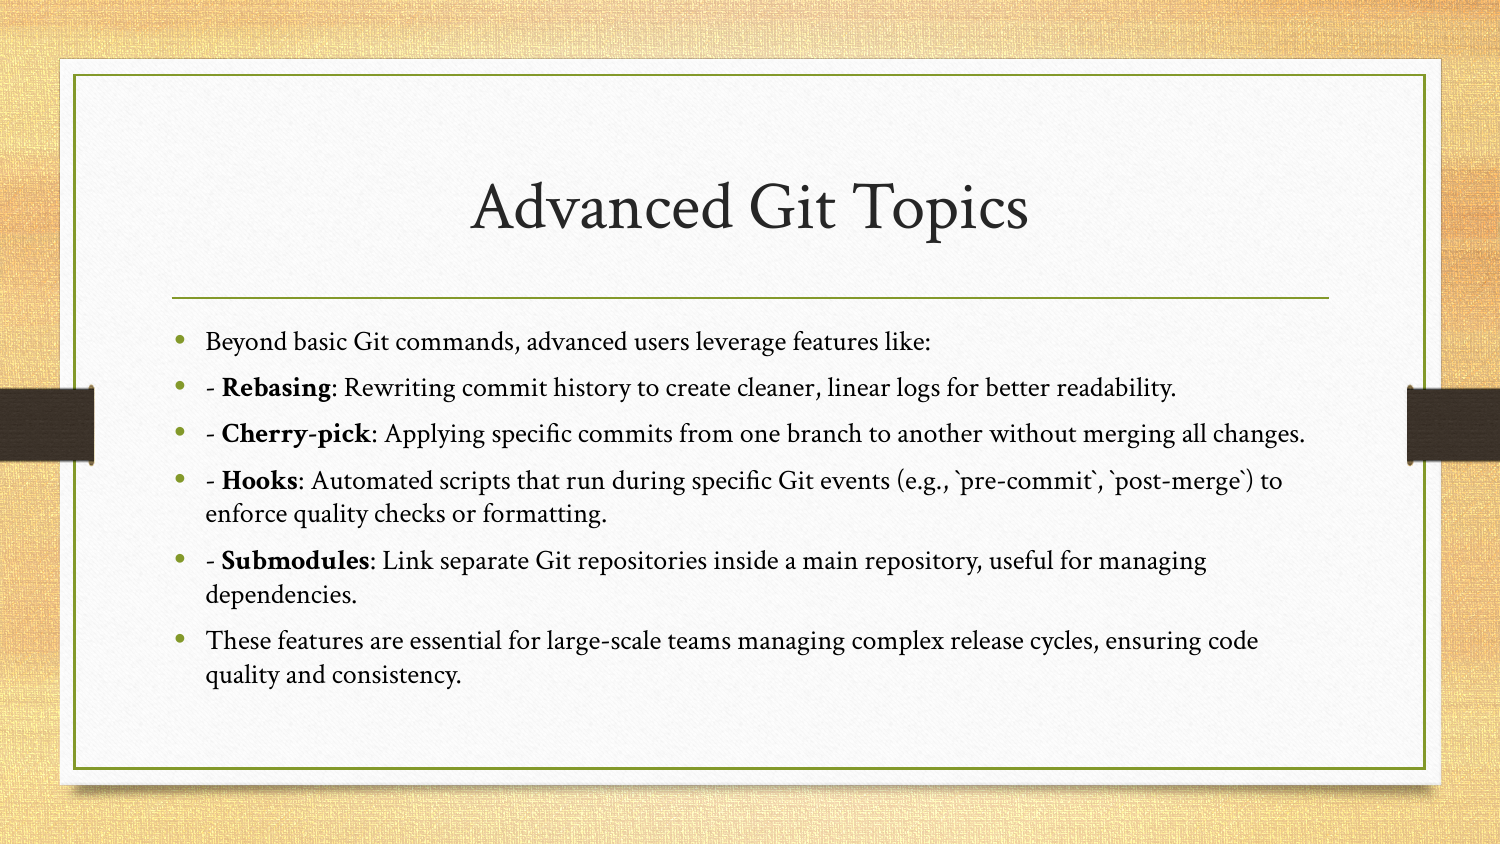

# Advanced Git Topics
Beyond basic Git commands, advanced users leverage features like:
- Rebasing: Rewriting commit history to create cleaner, linear logs for better readability.
- Cherry-pick: Applying specific commits from one branch to another without merging all changes.
- Hooks: Automated scripts that run during specific Git events (e.g., `pre-commit`, `post-merge`) to enforce quality checks or formatting.
- Submodules: Link separate Git repositories inside a main repository, useful for managing dependencies.
These features are essential for large-scale teams managing complex release cycles, ensuring code quality and consistency.